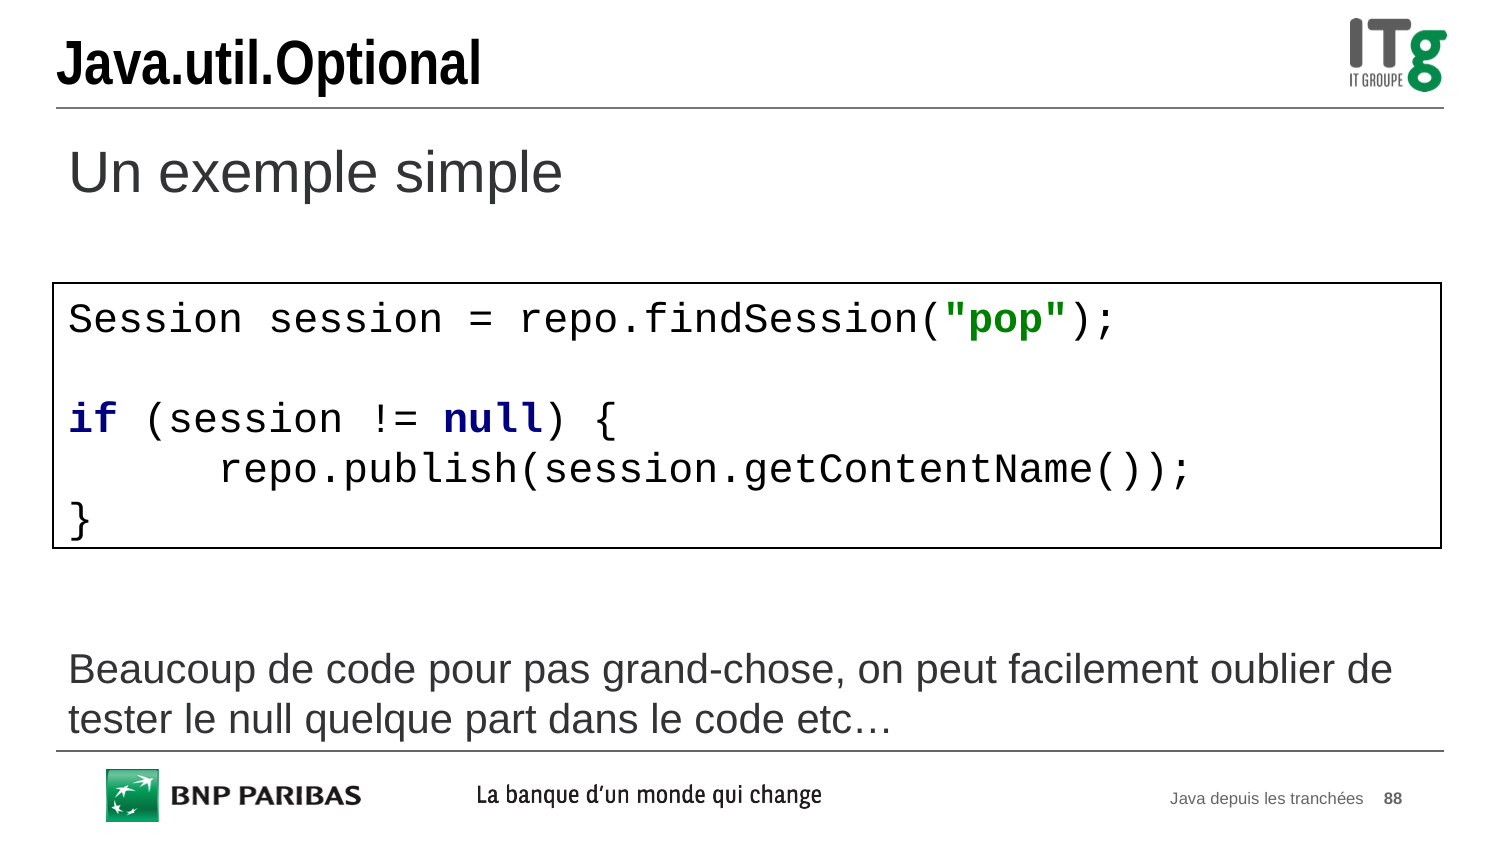

# Java.util.Optional
Un exemple simple
Session session = repo.findSession("pop");
if (session != null) {
	repo.publish(session.getContentName());
}
Beaucoup de code pour pas grand-chose, on peut facilement oublier de tester le null quelque part dans le code etc…
Java depuis les tranchées
88